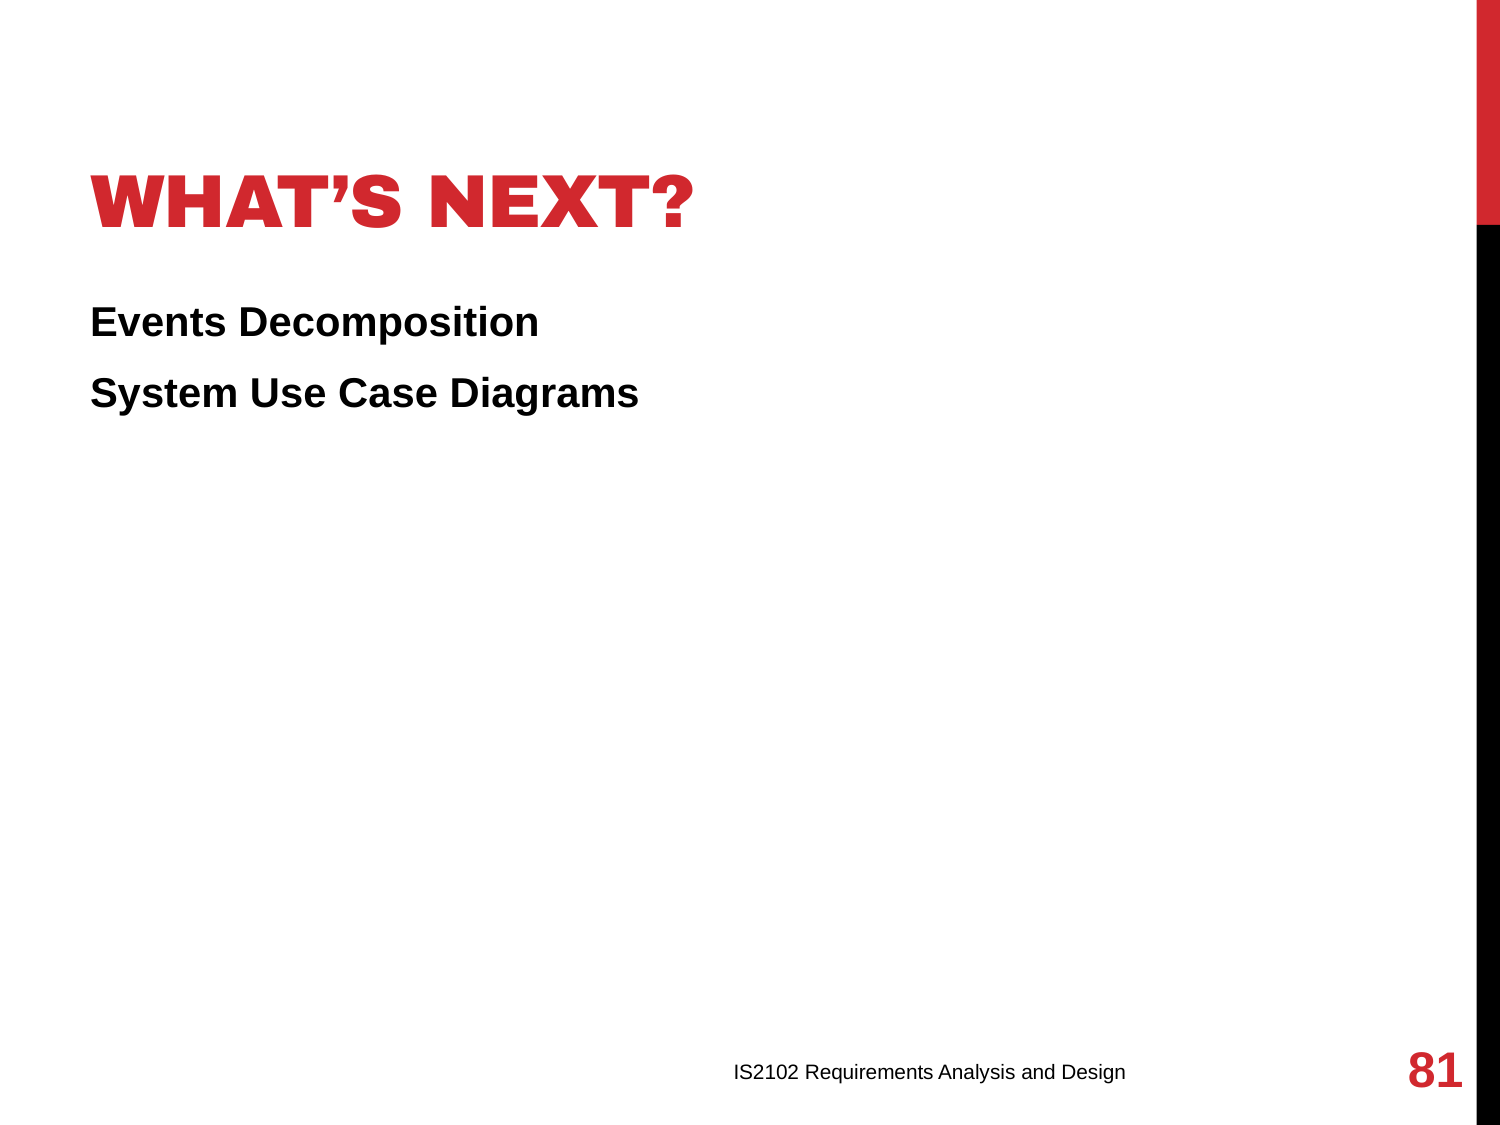

# What’s Next?
Events Decomposition
System Use Case Diagrams
81
IS2102 Requirements Analysis and Design